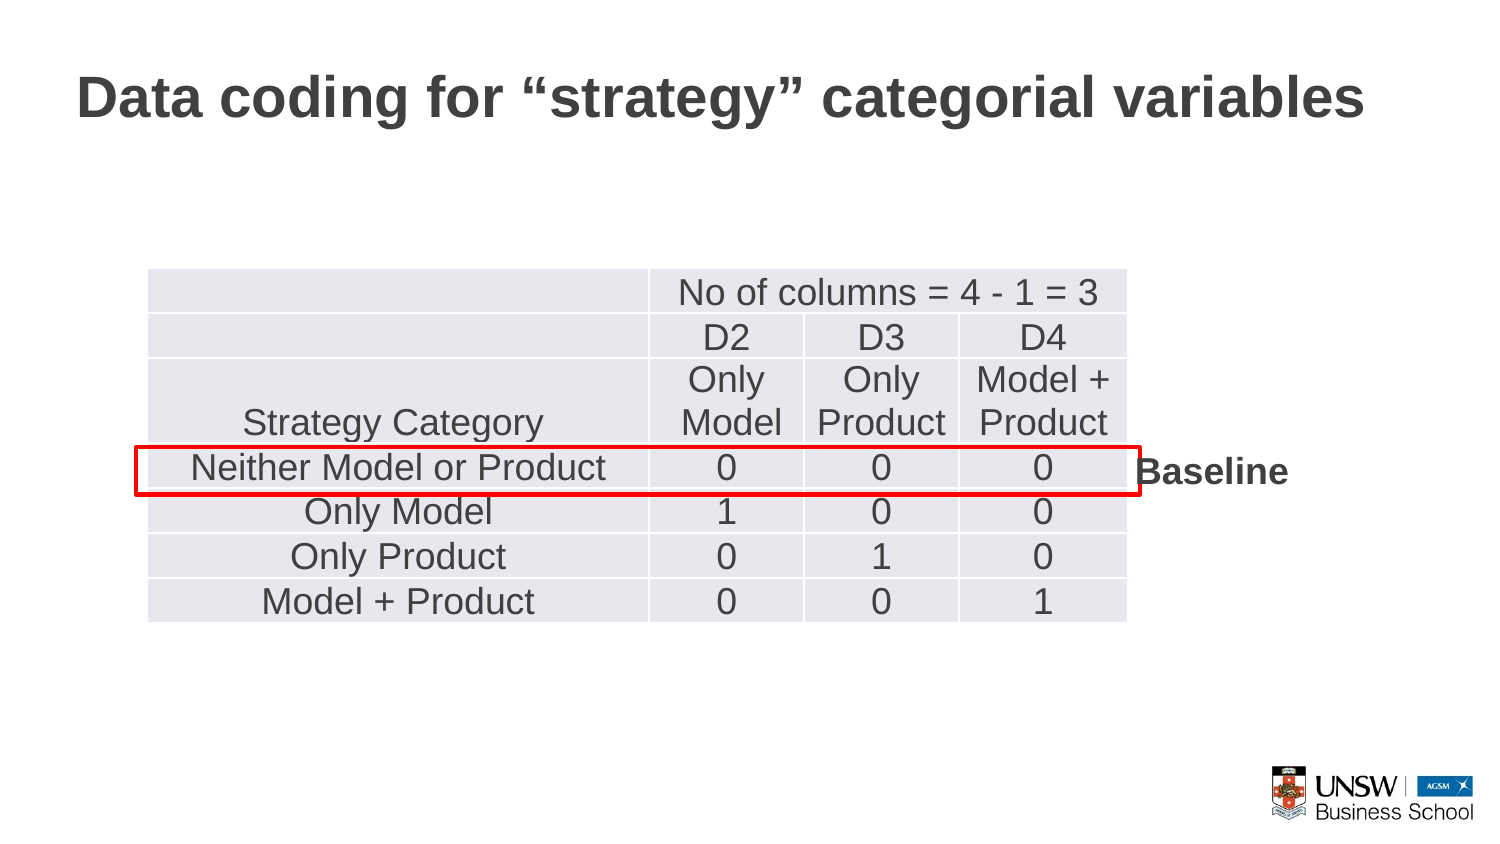

# Data coding for “strategy” categorial variables

|  | No of columns = 4 - 1 = 3 |  |  |
| --- | --- | --- | --- |
|  | D2 | D3 | D4 |
| Strategy Category | Only Model | Only Product | Model + Product |
| Neither Model or Product | 0 | 0 | 0 |
| Only Model | 1 | 0 | 0 |
| Only Product | 0 | 1 | 0 |
| Model + Product | 0 | 0 | 1 |
Baseline